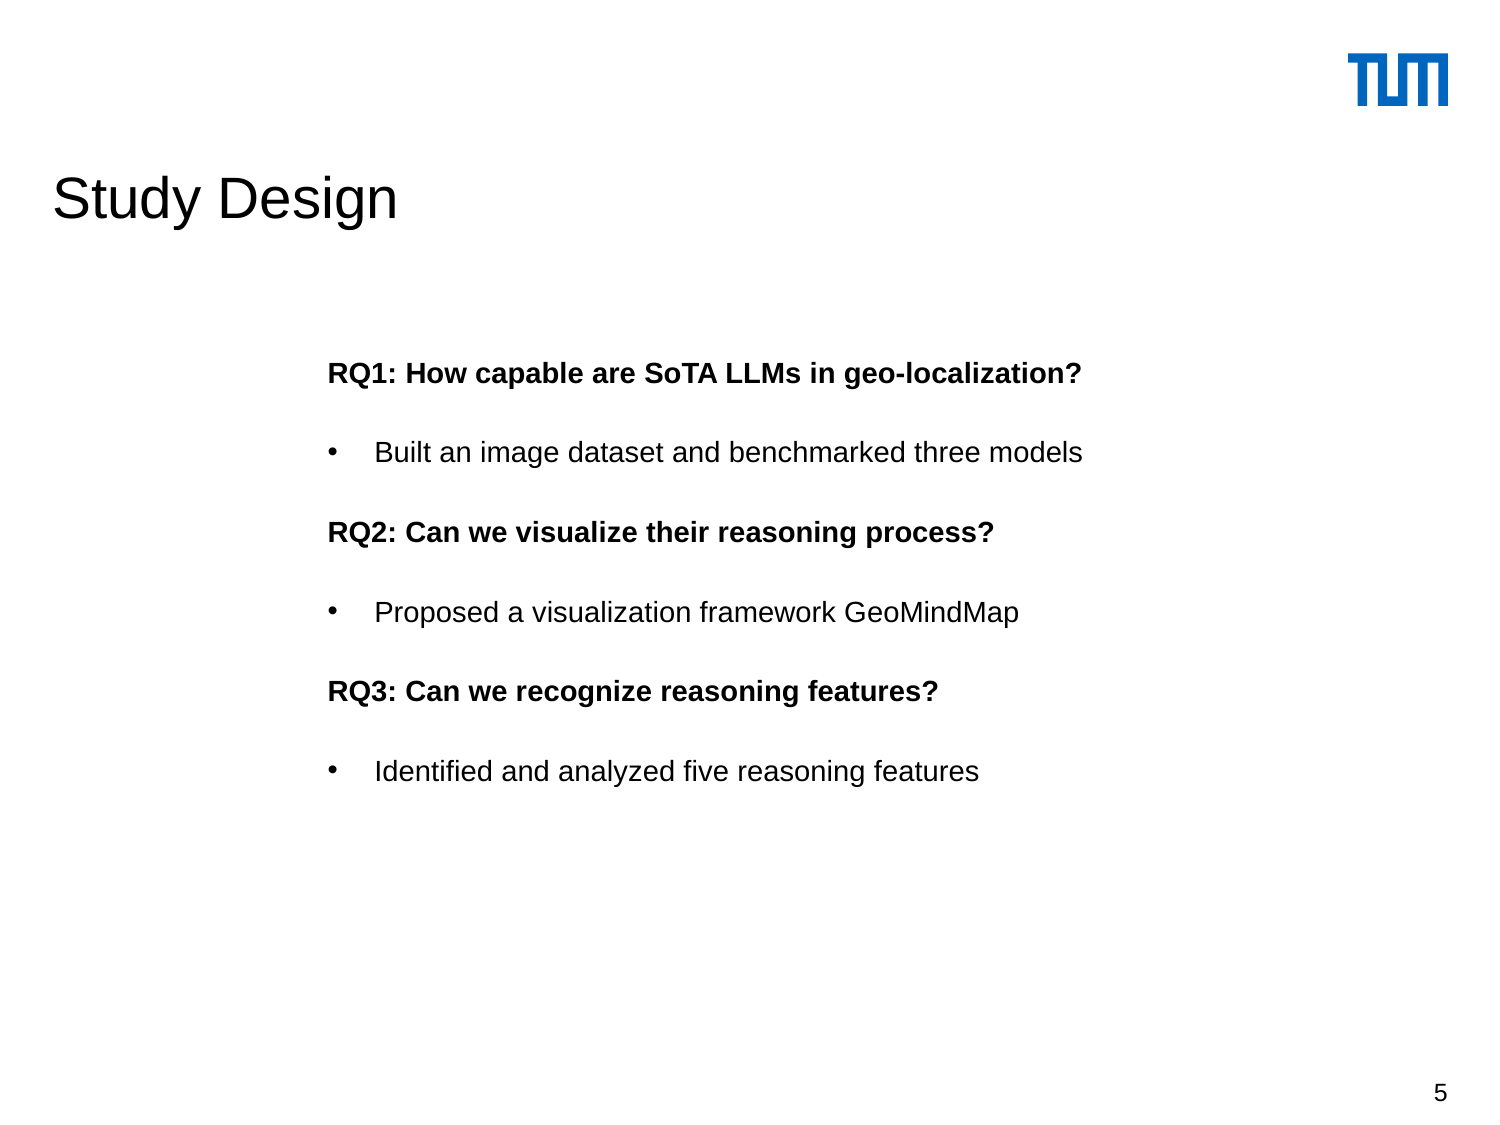

# Study Design
RQ1: How capable are SoTA LLMs in geo-localization?

Built an image dataset and benchmarked three models

RQ2: Can we visualize their reasoning process?

Proposed a visualization framework GeoMindMap

RQ3: Can we recognize reasoning features?

Identified and analyzed five reasoning features

5